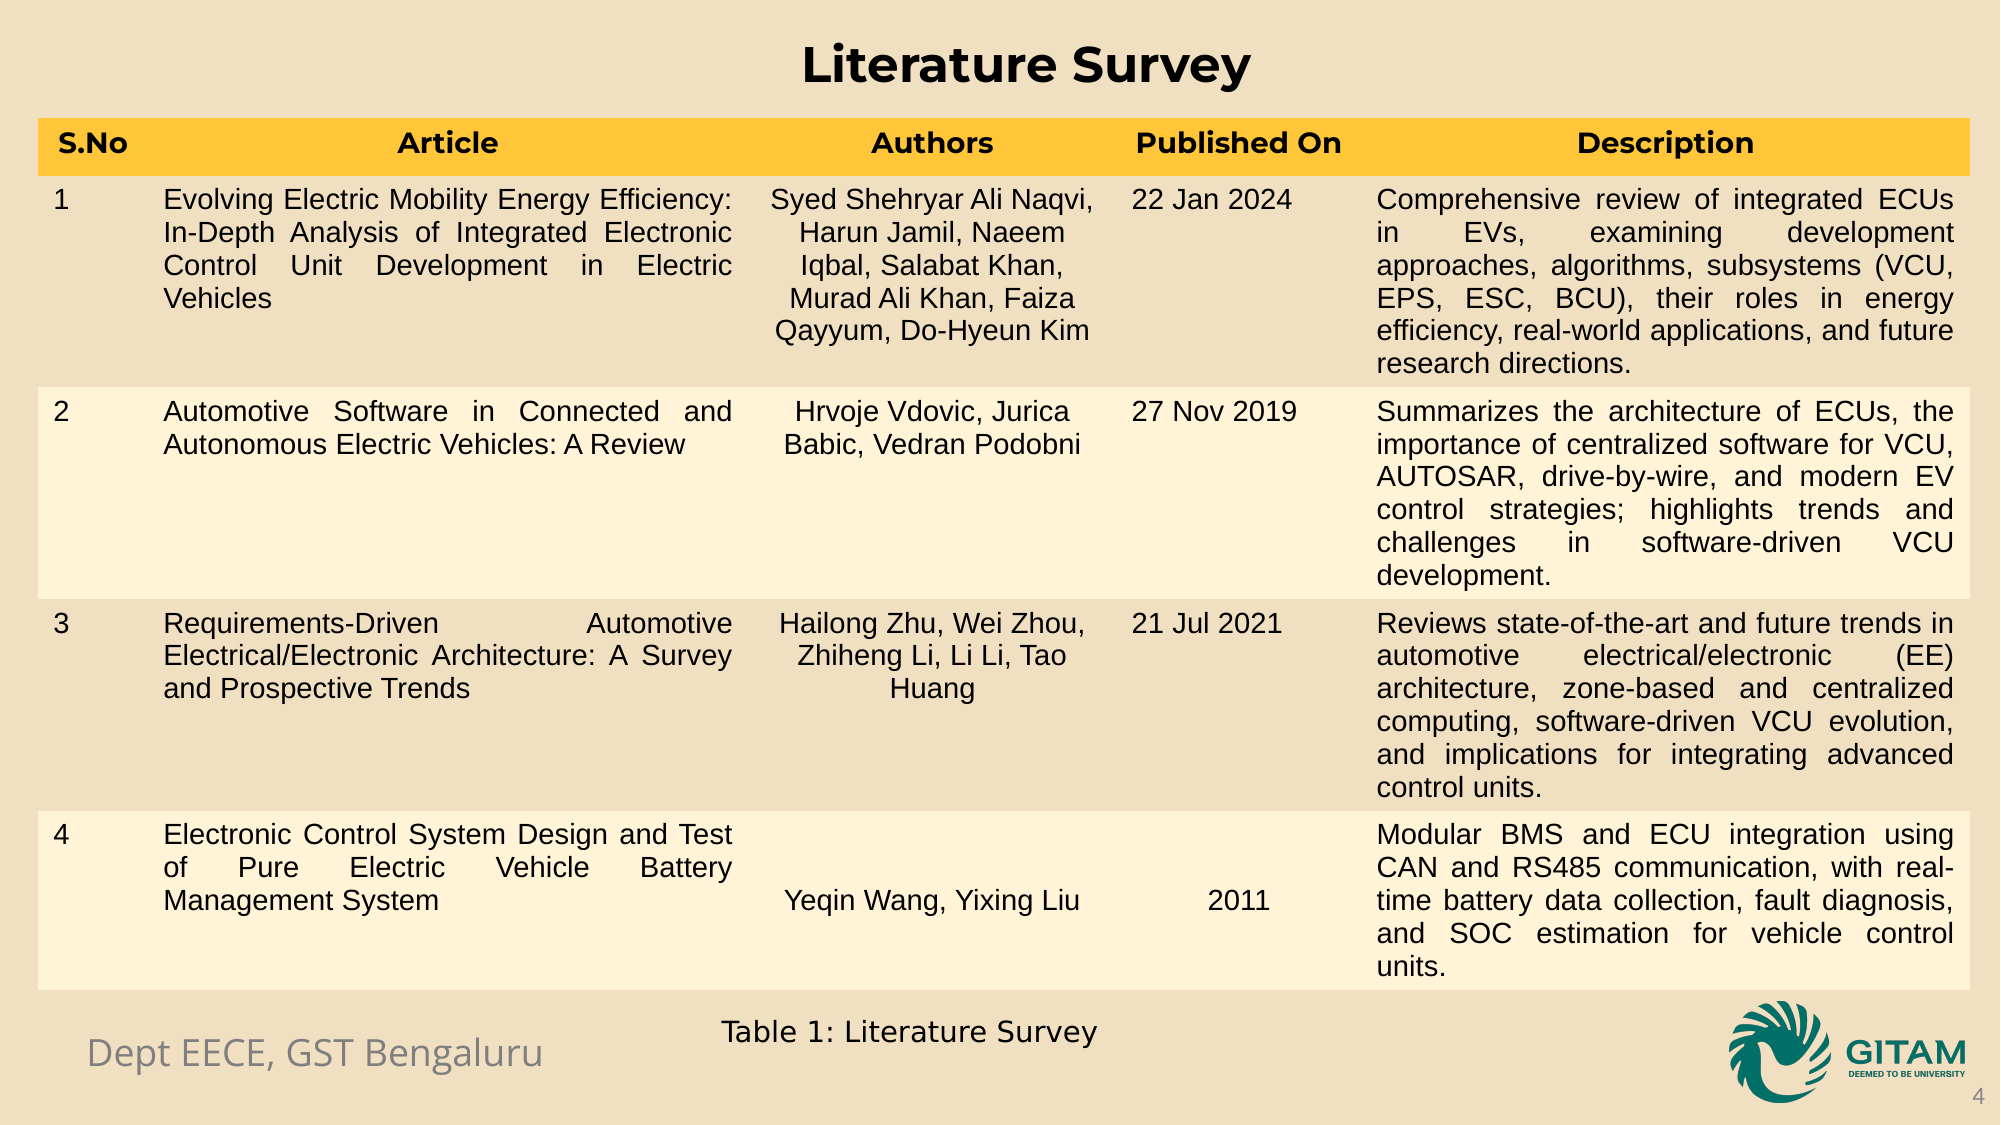

Literature Survey
| S.No | Article | Authors | Published On | Description |
| --- | --- | --- | --- | --- |
| 1 | Evolving Electric Mobility Energy Efficiency: In-Depth Analysis of Integrated Electronic Control Unit Development in Electric Vehicles | Syed Shehryar Ali Naqvi, Harun Jamil, Naeem Iqbal, Salabat Khan, Murad Ali Khan, Faiza Qayyum, Do-Hyeun Kim | 22 Jan 2024 | Comprehensive review of integrated ECUs in EVs, examining development approaches, algorithms, subsystems (VCU, EPS, ESC, BCU), their roles in energy efficiency, real-world applications, and future research directions. |
| 2 | Automotive Software in Connected and Autonomous Electric Vehicles: A Review | Hrvoje Vdovic, Jurica Babic, Vedran Podobni | 27 Nov 2019 | Summarizes the architecture of ECUs, the importance of centralized software for VCU, AUTOSAR, drive-by-wire, and modern EV control strategies; highlights trends and challenges in software-driven VCU development. |
| 3 | Requirements-Driven Automotive Electrical/Electronic Architecture: A Survey and Prospective Trends | Hailong Zhu, Wei Zhou, Zhiheng Li, Li Li, Tao Huang | 21 Jul 2021 | Reviews state-of-the-art and future trends in automotive electrical/electronic (EE) architecture, zone-based and centralized computing, software-driven VCU evolution, and implications for integrating advanced control units. |
| 4 | Electronic Control System Design and Test of Pure Electric Vehicle Battery Management System | Yeqin Wang, Yixing Liu | 2011 | Modular BMS and ECU integration using CAN and RS485 communication, with real-time battery data collection, fault diagnosis, and SOC estimation for vehicle control units. |
Table 1: Literature Survey
4